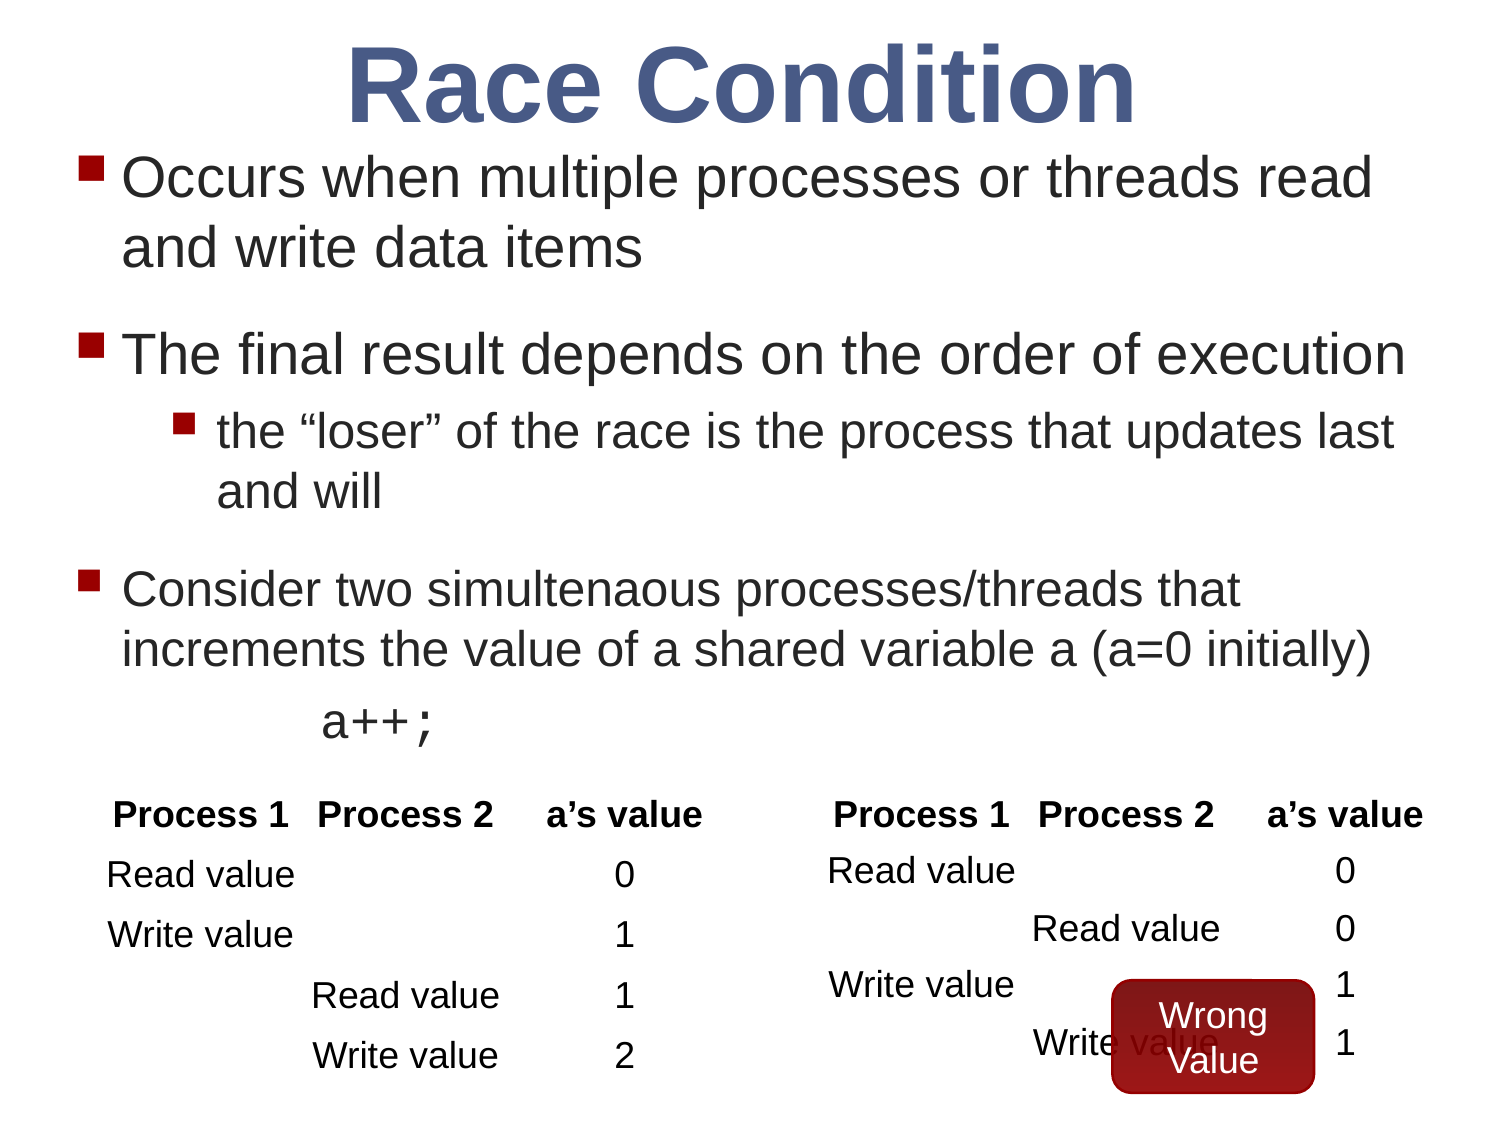

# Race Condition
Occurs when multiple processes or threads read and write data items
The final result depends on the order of execution
the “loser” of the race is the process that updates last and will
Consider two simultenaous processes/threads that increments the value of a shared variable a (a=0 initially)
	a++;

| Process 1 | Process 2 | a’s value |
| --- | --- | --- |
| Read value |  | 0 |
| Write value |  | 1 |
|  | Read value | 1 |
|  | Write value | 2 |
| Process 1 | Process 2 | a’s value |
| --- | --- | --- |
| Read value |  | 0 |
|  | Read value | 0 |
| Write value |  | 1 |
|  | Write value | 1 |
Wrong Value